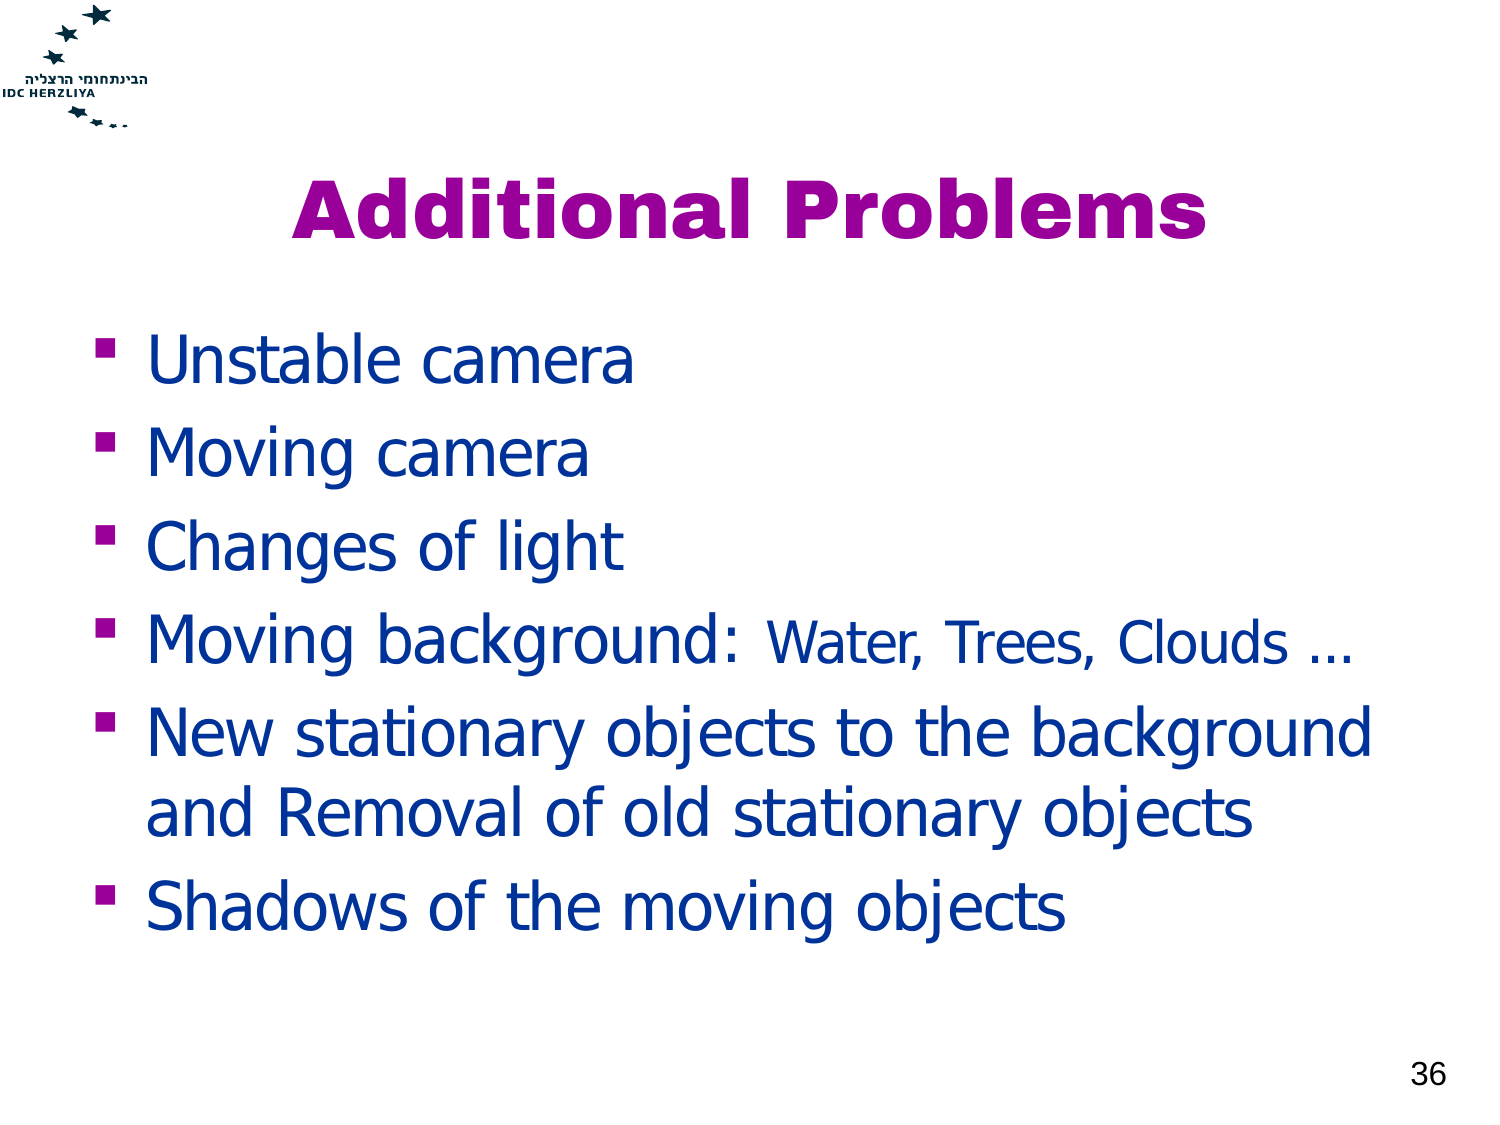

# Additional Problems
Unstable camera
Moving camera
Changes of light
Moving background: Water, Trees, Clouds …
New stationary objects to the background and Removal of old stationary objects
Shadows of the moving objects

36